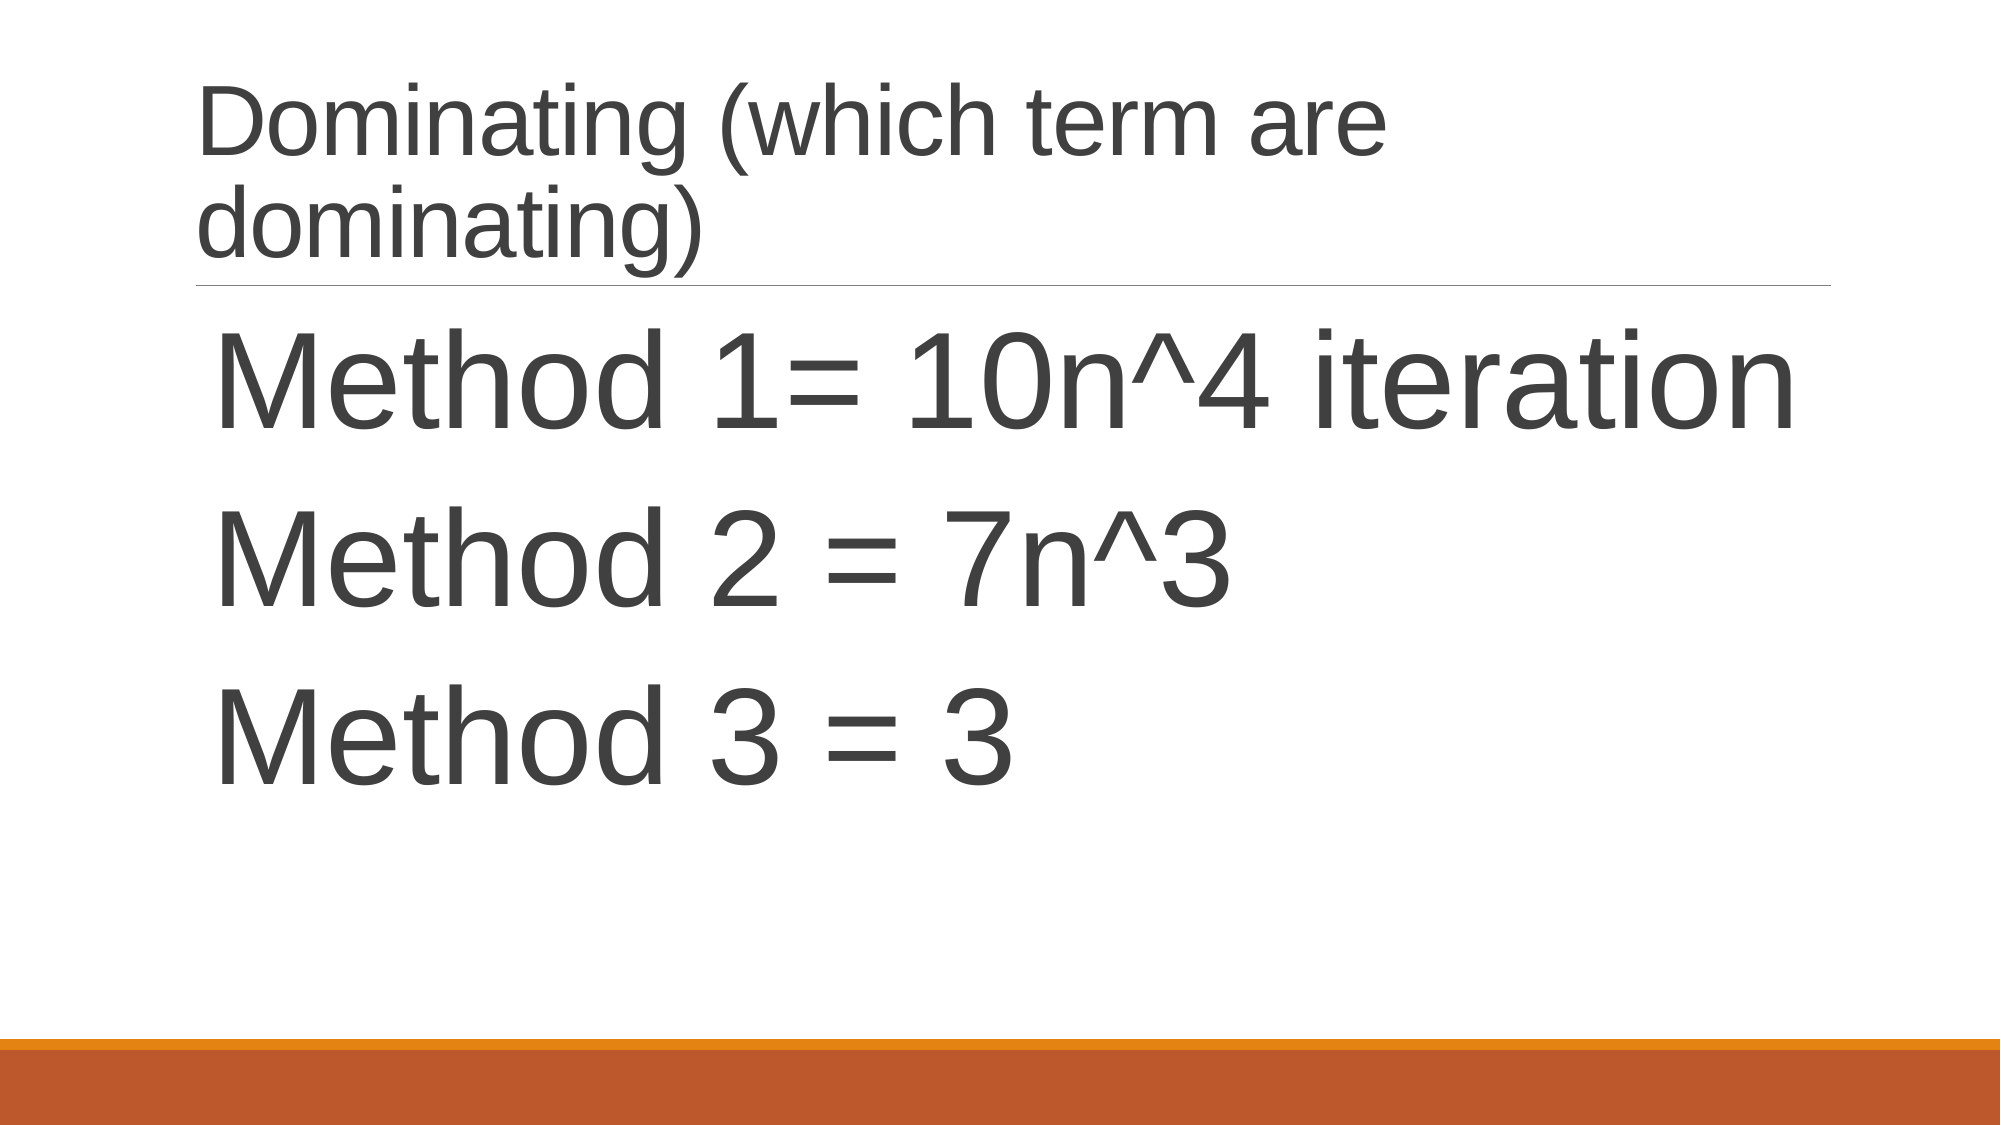

# Dominating (which term are dominating)
Method 1= 10n^4 iteration
Method 2 = 7n^3
Method 3 = 3